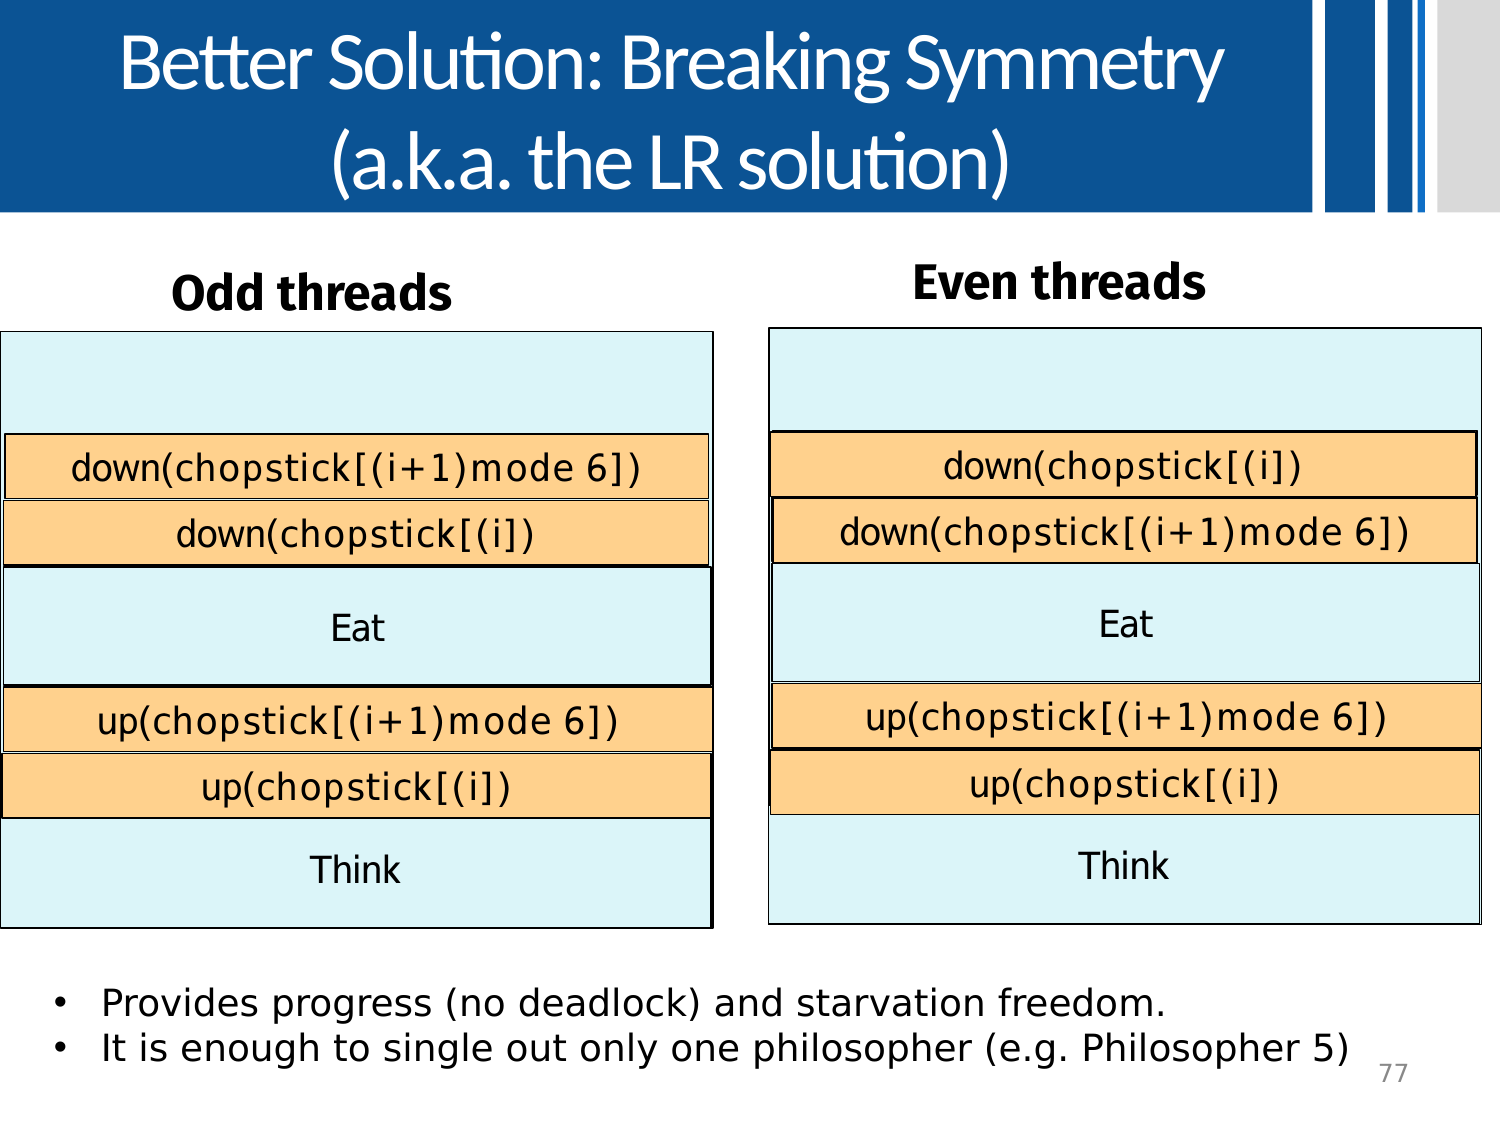

# Better Solution: Breaking Symmetry (a.k.a. the LR solution)
Even threads
Odd threads

down(chopstick[(i+1)mode 6])
down(chopstick[(i])
Eat
up(chopstick[(i+1)mode 6])
up(chopstick[(i])
Think

down(chopstick[(i+1)mode 6])
down(chopstick[(i])
Eat
up(chopstick[(i+1)mode 6])
up(chopstick[(i])
Think
down(chopstick[(i])
down(chopstick[(i+1)mode 6])
Provides progress (no deadlock) and starvation freedom.
It is enough to single out only one philosopher (e.g. Philosopher 5)

77